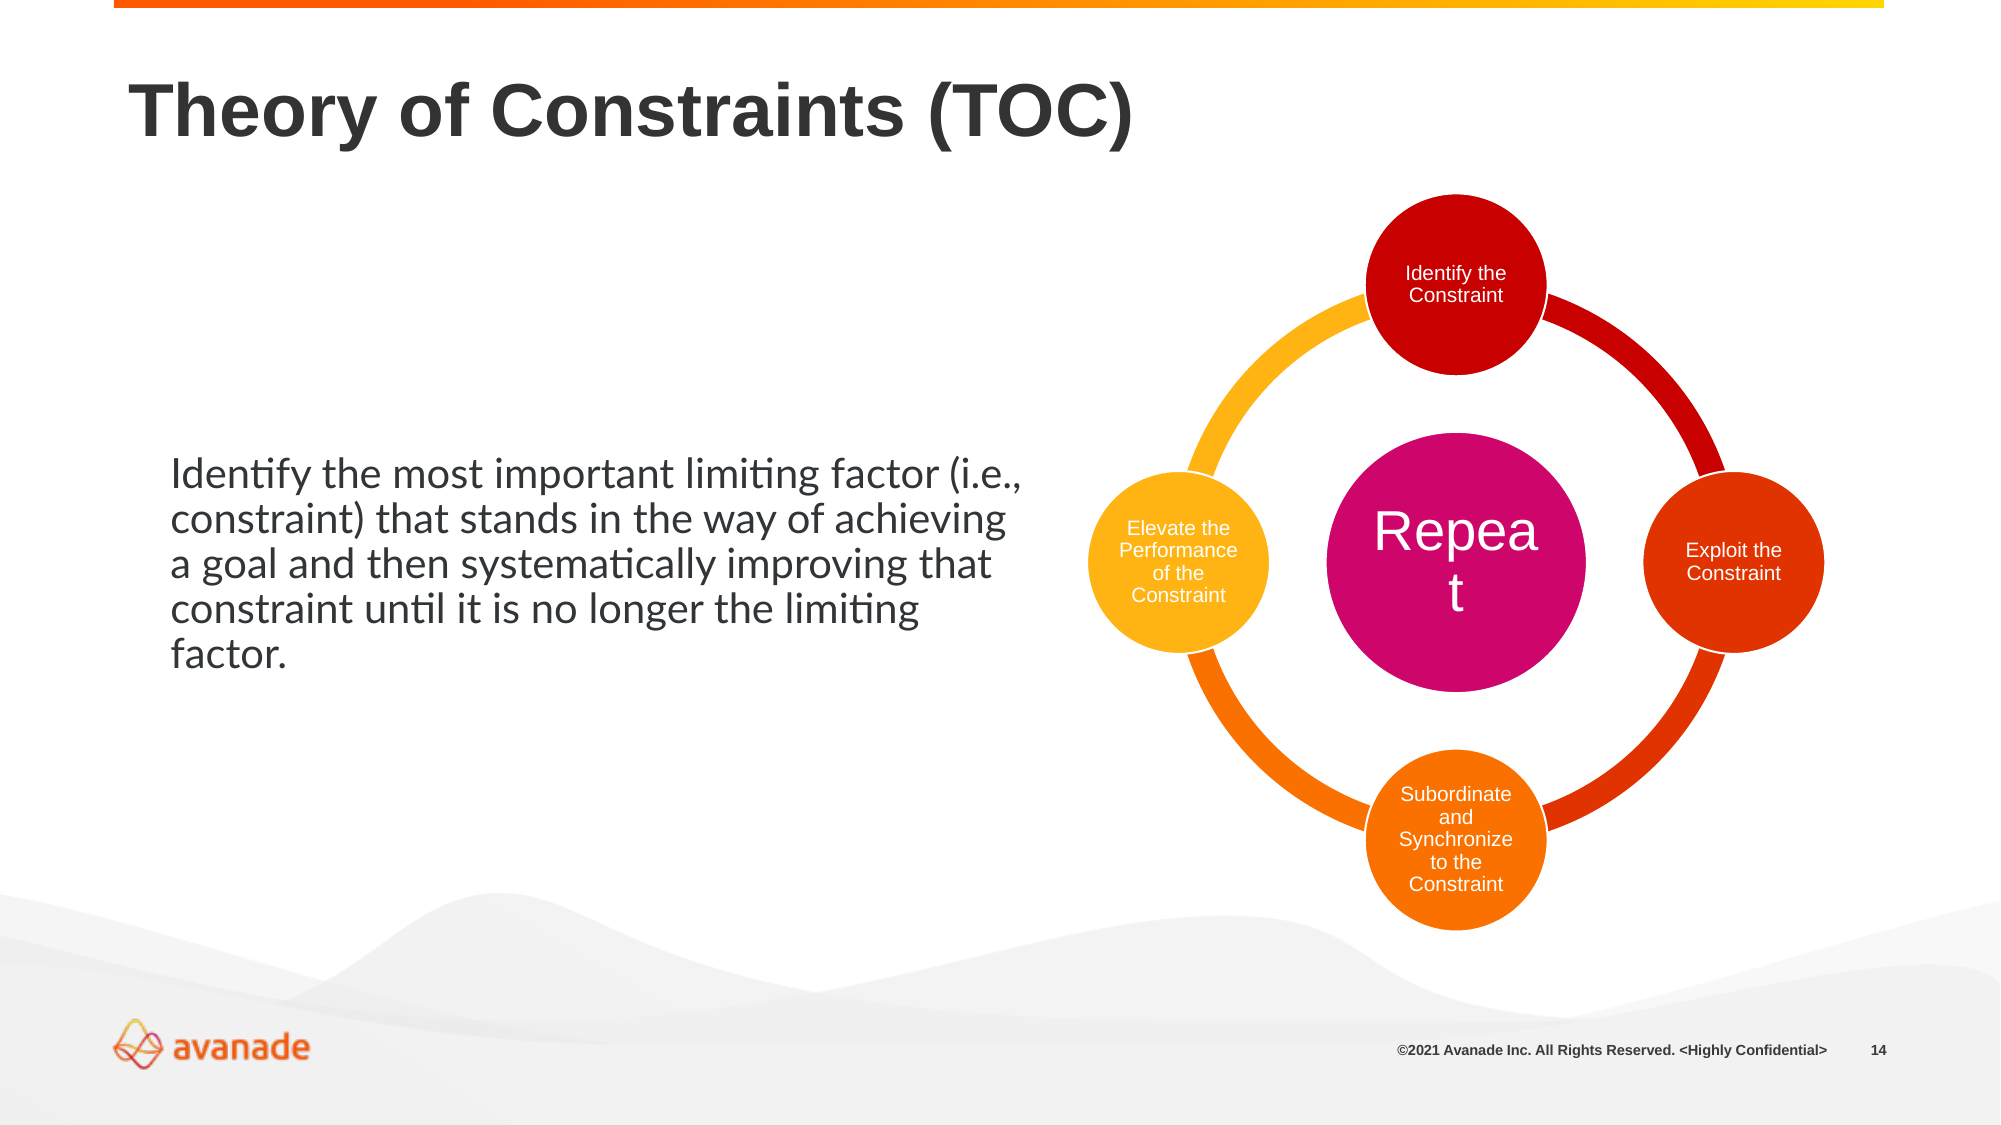

# Theory of Constraints (TOC)
Repeat
Identify the Constraint
Exploit the Constraint
Subordinate and Synchronize to the Constraint
Elevate the Performance of the Constraint
Identify the most important limiting factor (i.e., constraint) that stands in the way of achieving a goal and then systematically improving that constraint until it is no longer the limiting factor.